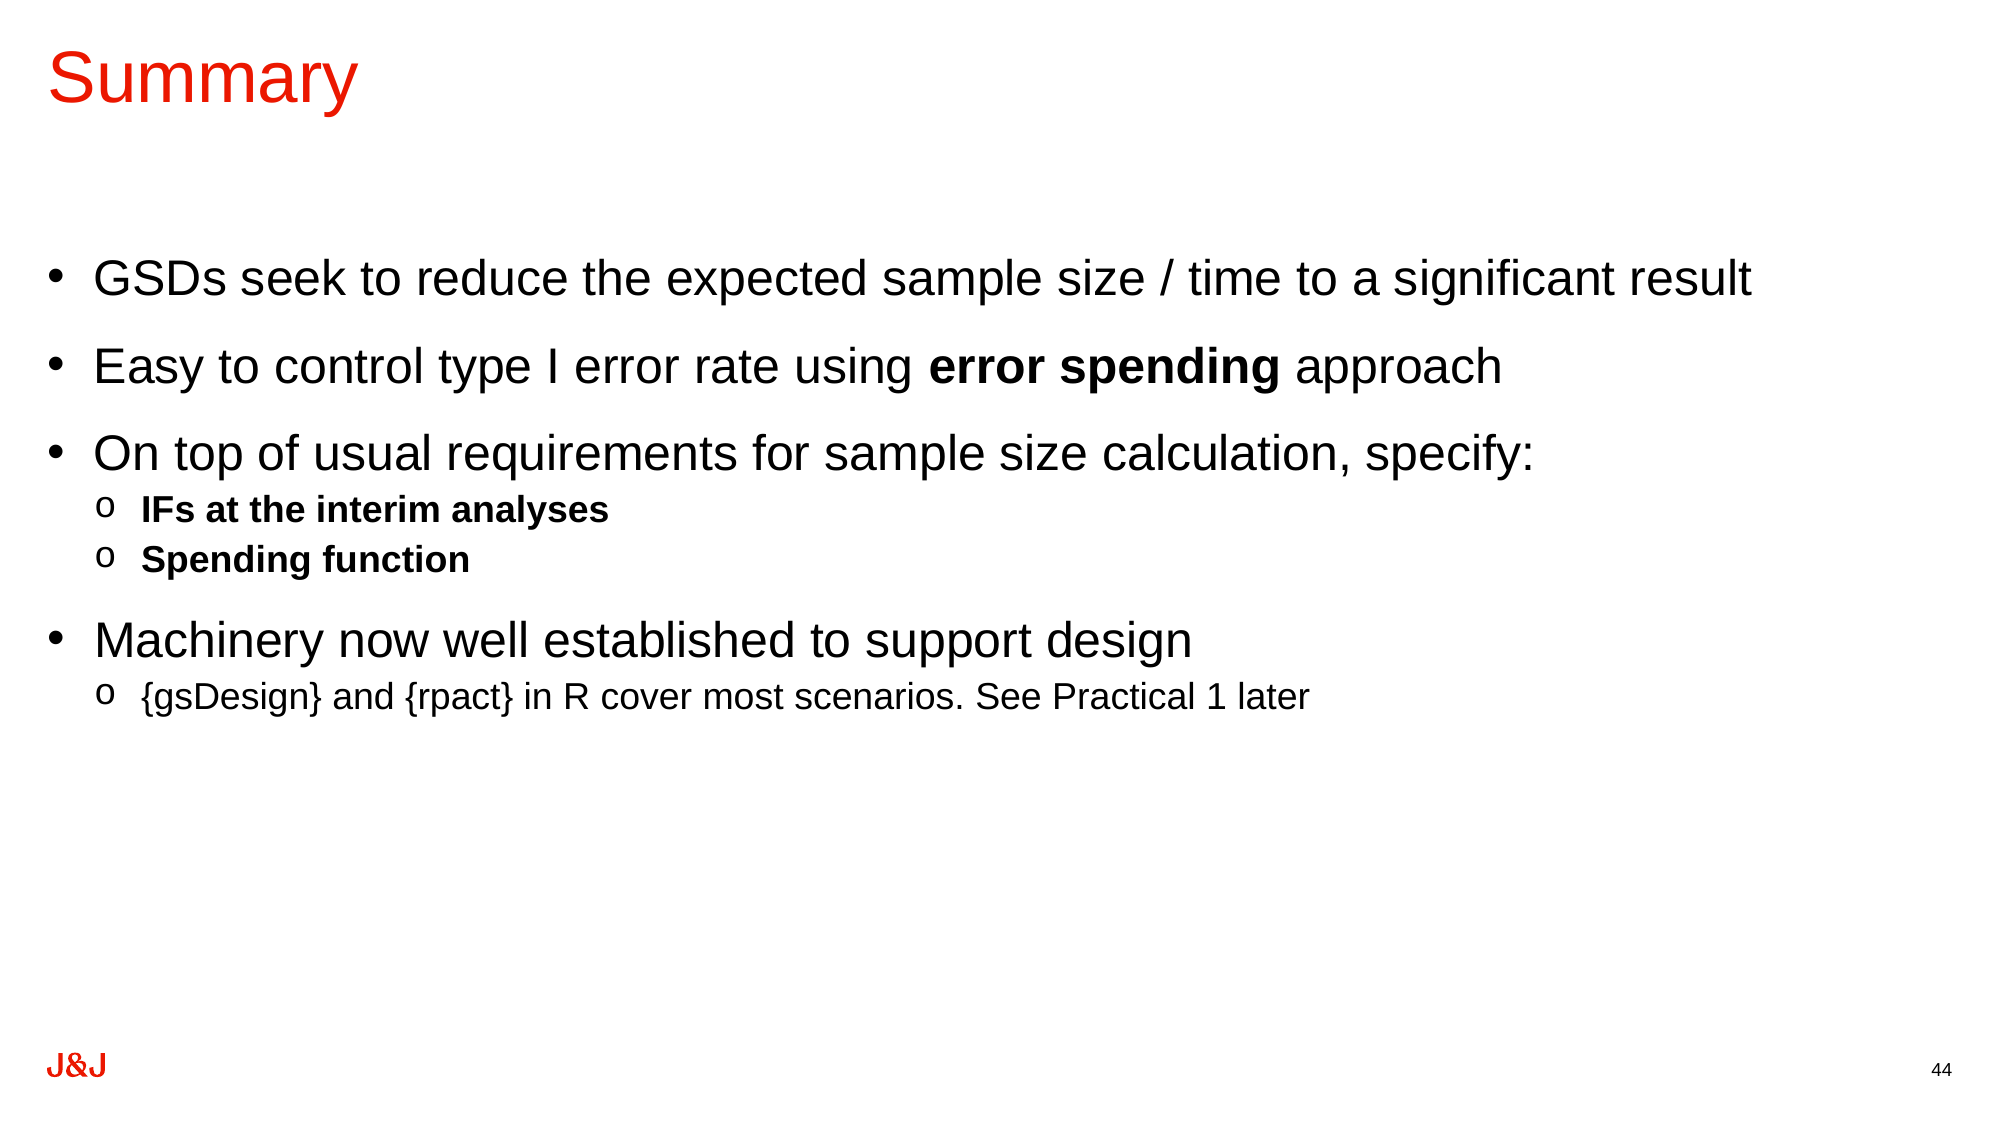

# Summary
GSDs seek to reduce the expected sample size / time to a significant result

Easy to control type I error rate using error spending approach

On top of usual requirements for sample size calculation, specify:
IFs at the interim analyses
Spending function

Machinery now well established to support design
{gsDesign} and {rpact} in R cover most scenarios. See Practical 1 later
44